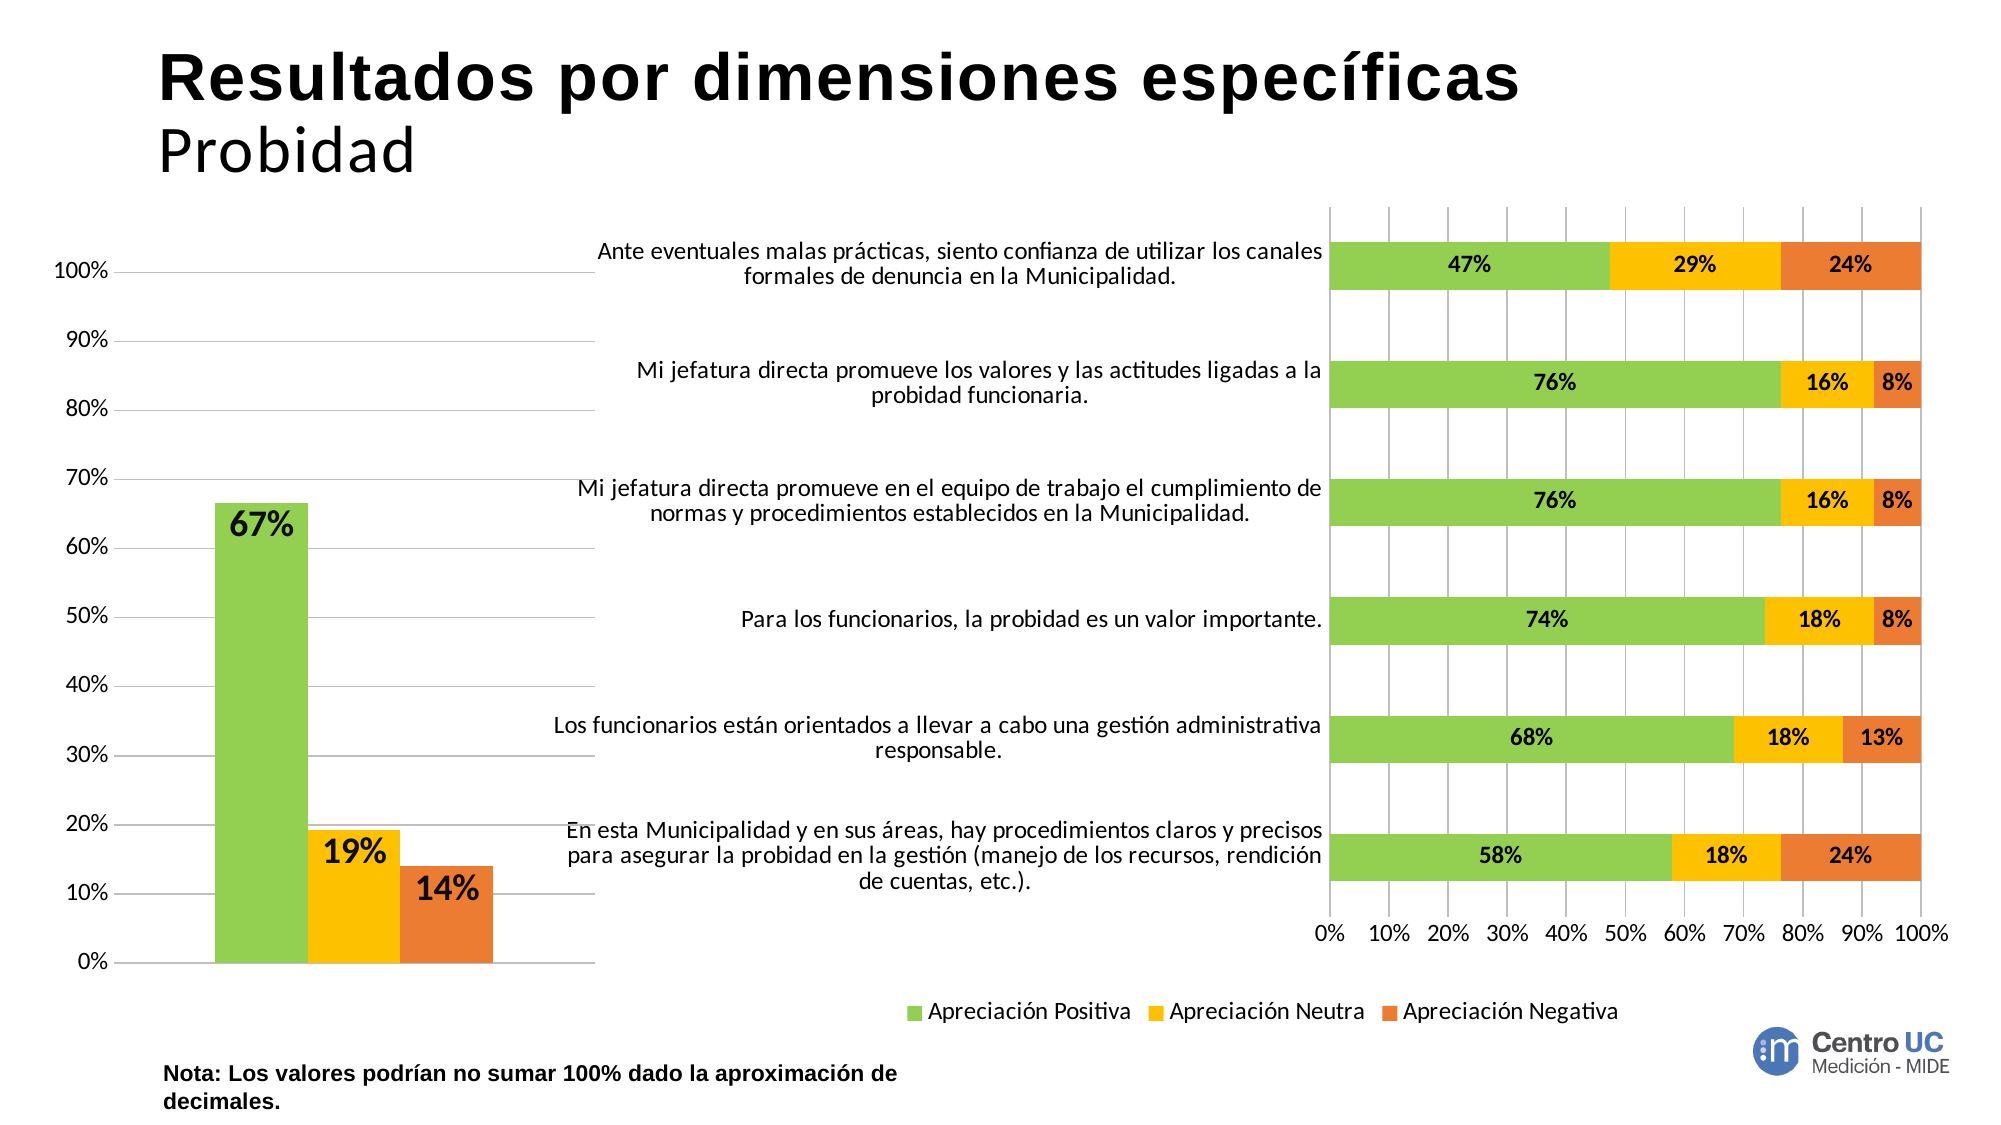

# Resultados por dimensiones específicas Probidad

### Chart

| Category | Apreciación Positiva | Apreciación Neutra | Apreciación Negativa |
|---|---|---|---|
| En esta Municipalidad y en sus áreas, hay procedimientos claros y precisos para asegurar la probidad en la gestión (manejo de los recursos, rendición de cuentas, etc.). | 0.5789473684210527 | 0.18421052631578946 | 0.23684210526315788 |
| Los funcionarios están orientados a llevar a cabo una gestión administrativa responsable. | 0.6842105263157895 | 0.18421052631578946 | 0.13157894736842105 |
| Para los funcionarios, la probidad es un valor importante. | 0.7368421052631579 | 0.18421052631578946 | 0.07894736842105263 |
| Mi jefatura directa promueve en el equipo de trabajo el cumplimiento de normas y procedimientos establecidos en la Municipalidad. | 0.7631578947368421 | 0.15789473684210525 | 0.07894736842105263 |
| Mi jefatura directa promueve los valores y las actitudes ligadas a la probidad funcionaria. | 0.7631578947368421 | 0.15789473684210525 | 0.07894736842105263 |
| Ante eventuales malas prácticas, siento confianza de utilizar los canales formales de denuncia en la Municipalidad. | 0.47368421052631576 | 0.2894736842105263 | 0.23684210526315788 |

### Chart

| Category | Apreciación Positiva | Apreciación Neutra | Apreciación Negativa |
|---|---|---|---|
| Providad | 0.6666666666666666 | 0.19298245614035087 | 0.14035087719298245 |
Nota: Los valores podrían no sumar 100% dado la aproximación de decimales.